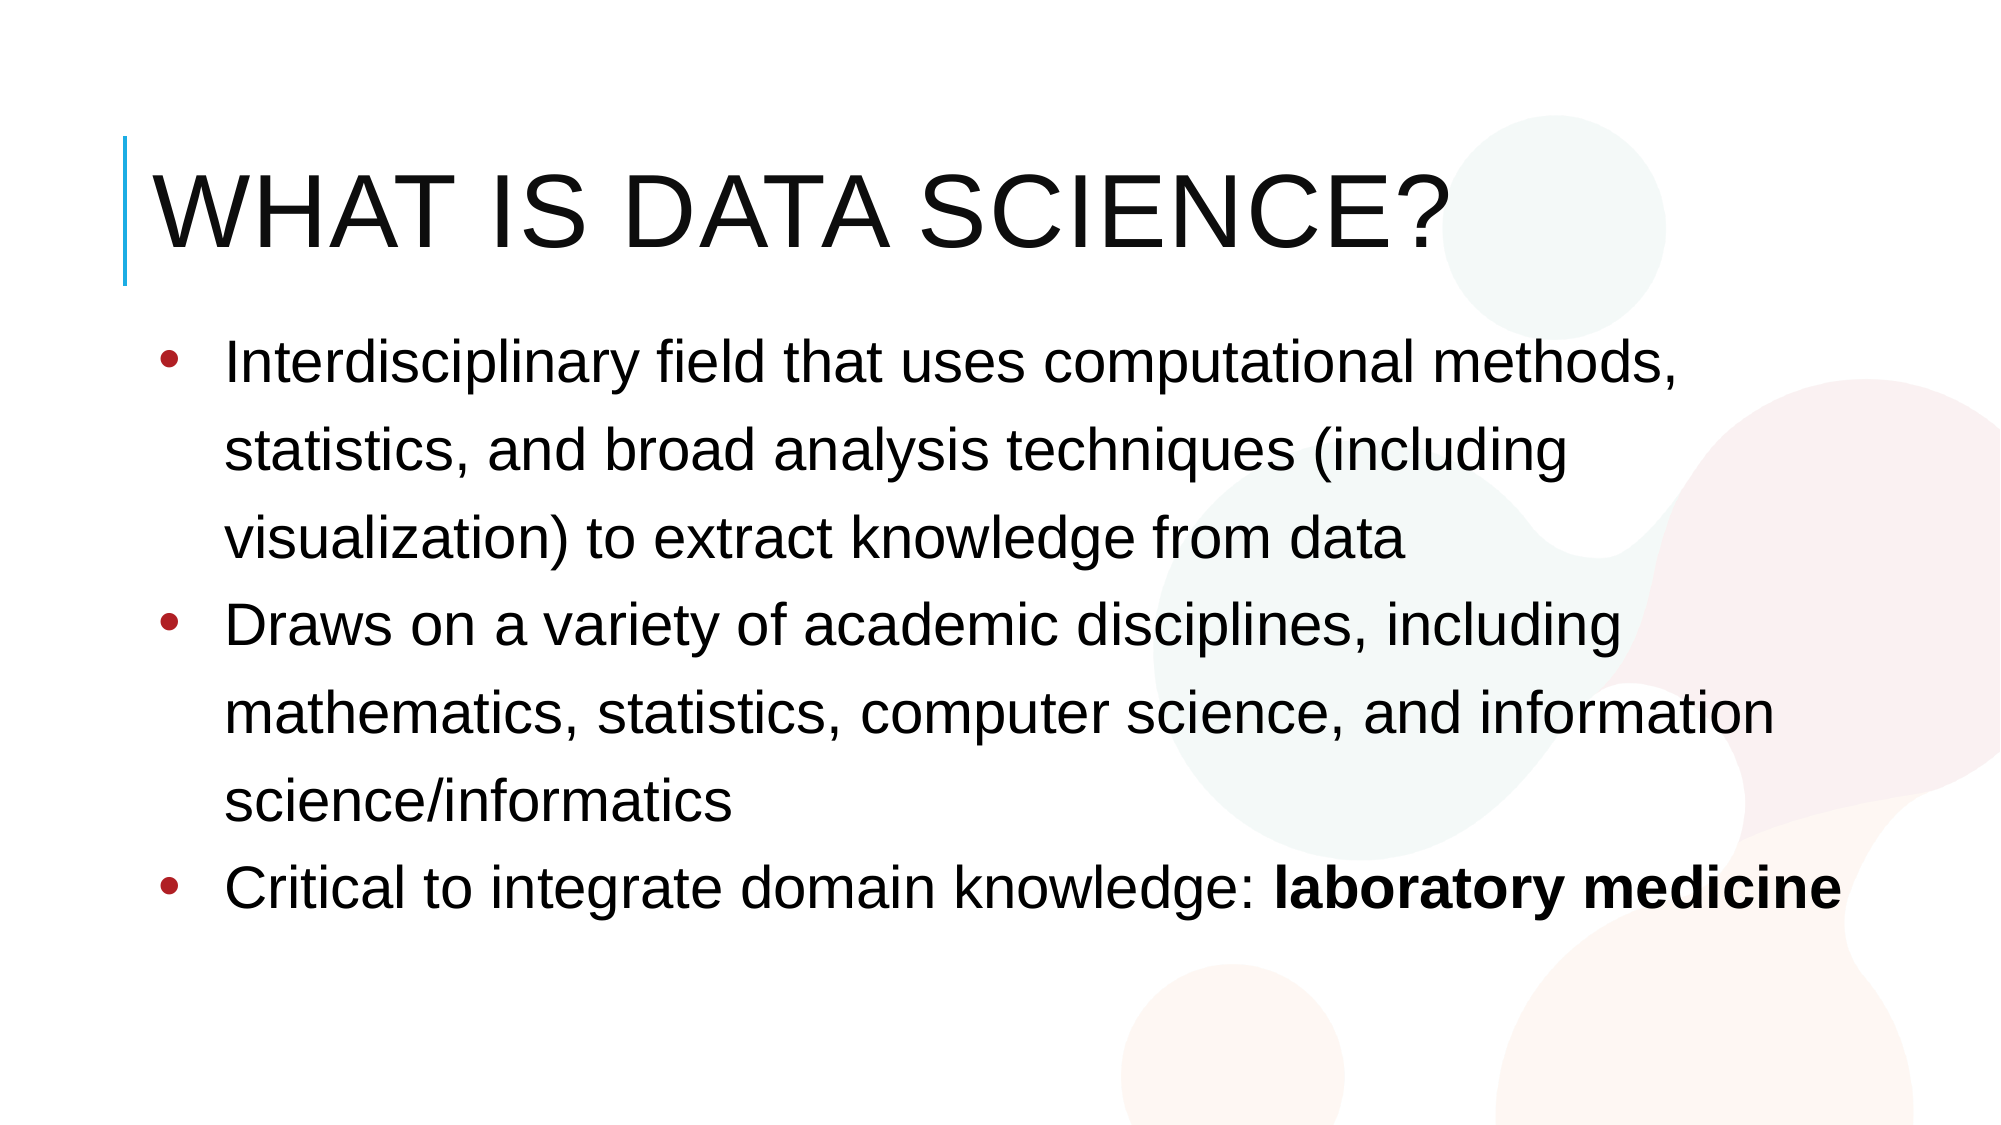

# What is data science?
Interdisciplinary field that uses computational methods, statistics, and broad analysis techniques (including visualization) to extract knowledge from data
Draws on a variety of academic disciplines, including mathematics, statistics, computer science, and information science/informatics
Critical to integrate domain knowledge: laboratory medicine